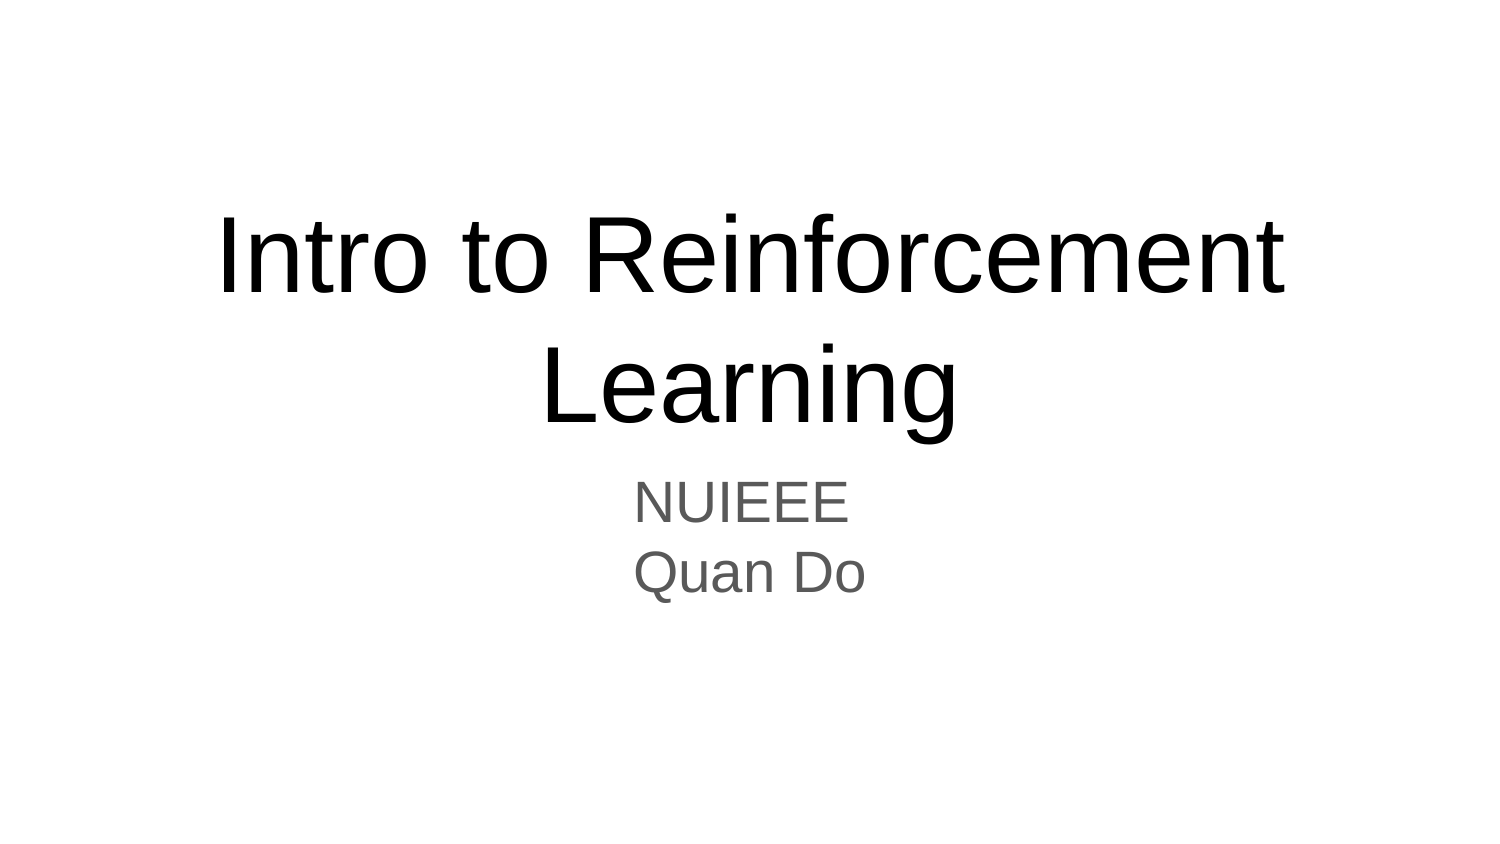

# Intro to Reinforcement Learning
NUIEEE
Quan Do